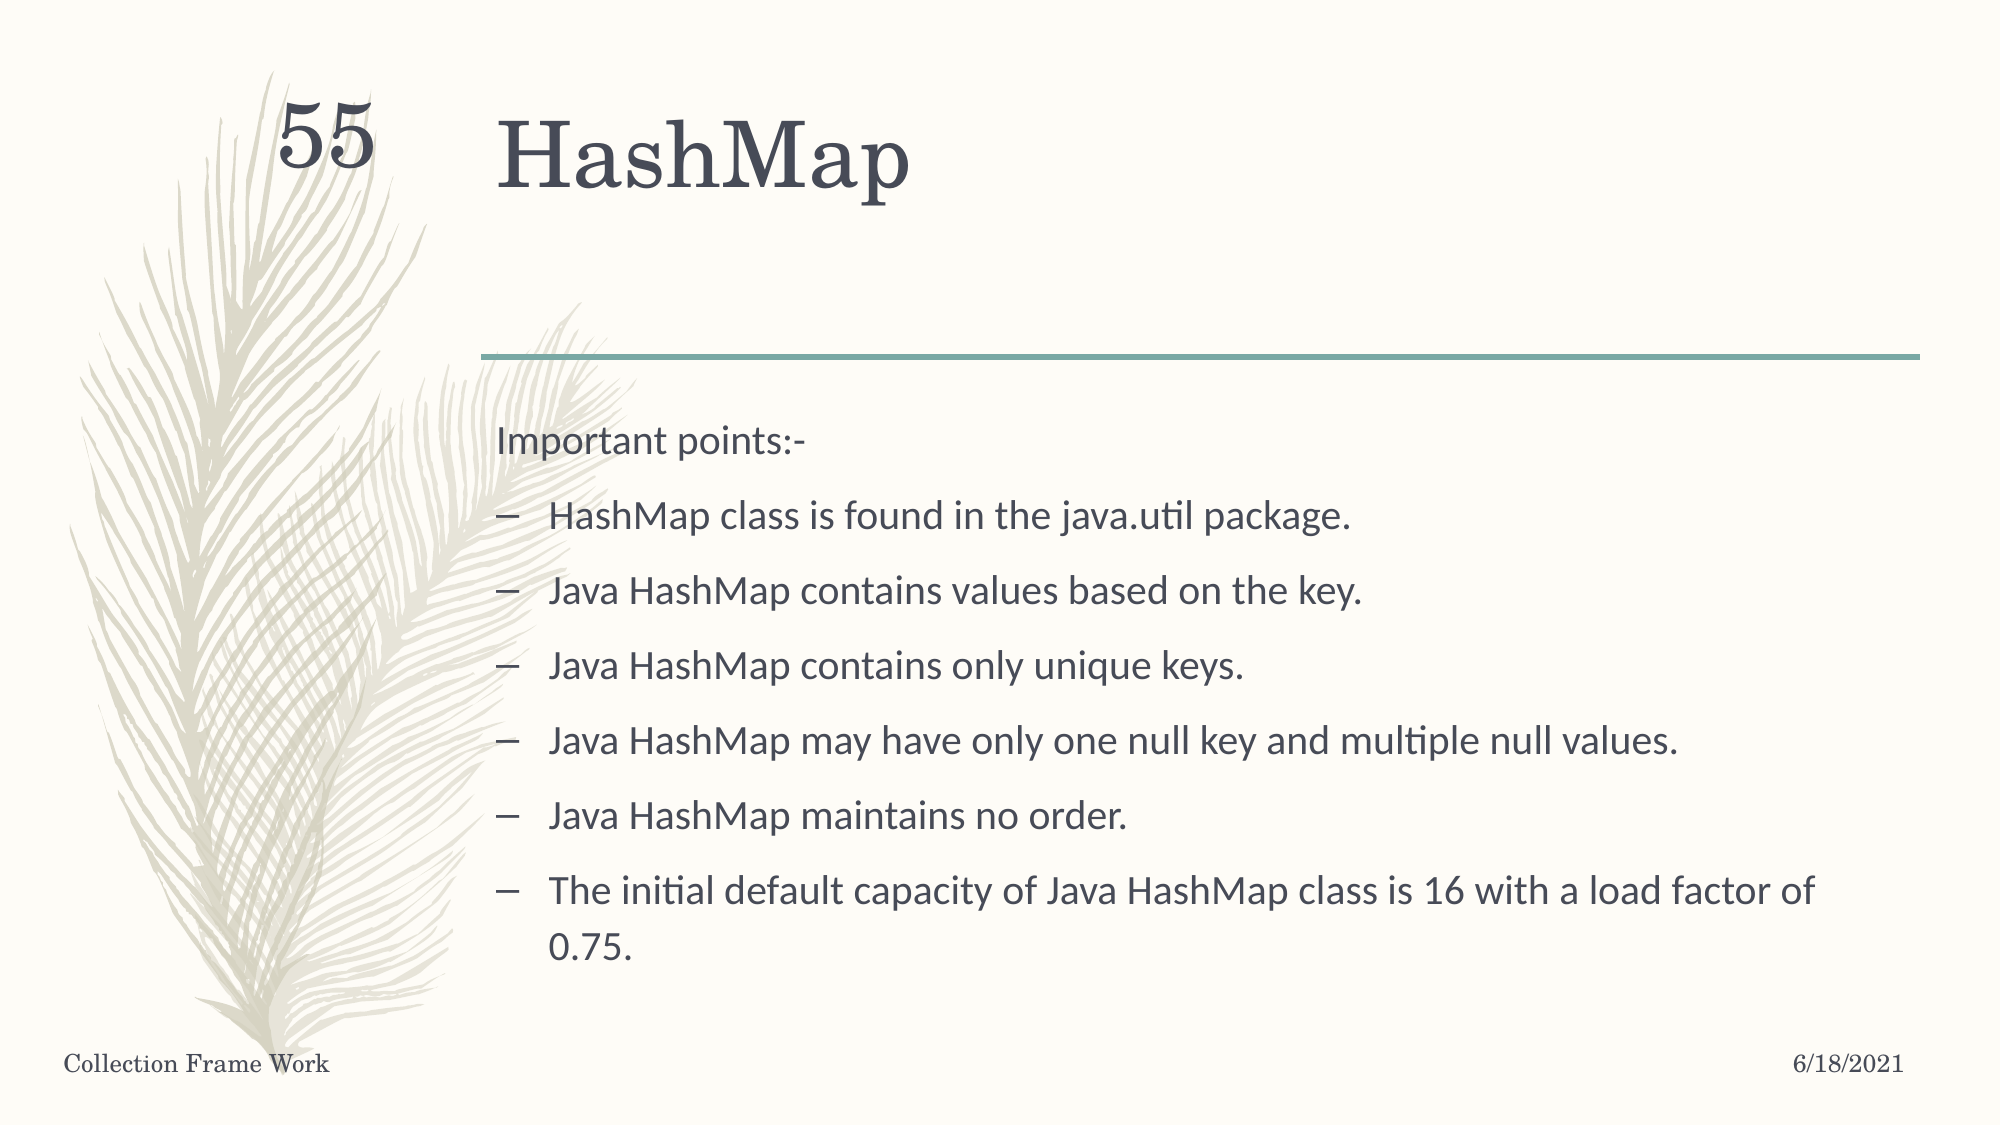

# HashMap
55
Important points:-
HashMap class is found in the java.util package.
Java HashMap contains values based on the key.
Java HashMap contains only unique keys.
Java HashMap may have only one null key and multiple null values.
Java HashMap maintains no order.
The initial default capacity of Java HashMap class is 16 with a load factor of 0.75.

6/18/2021
Collection Frame Work